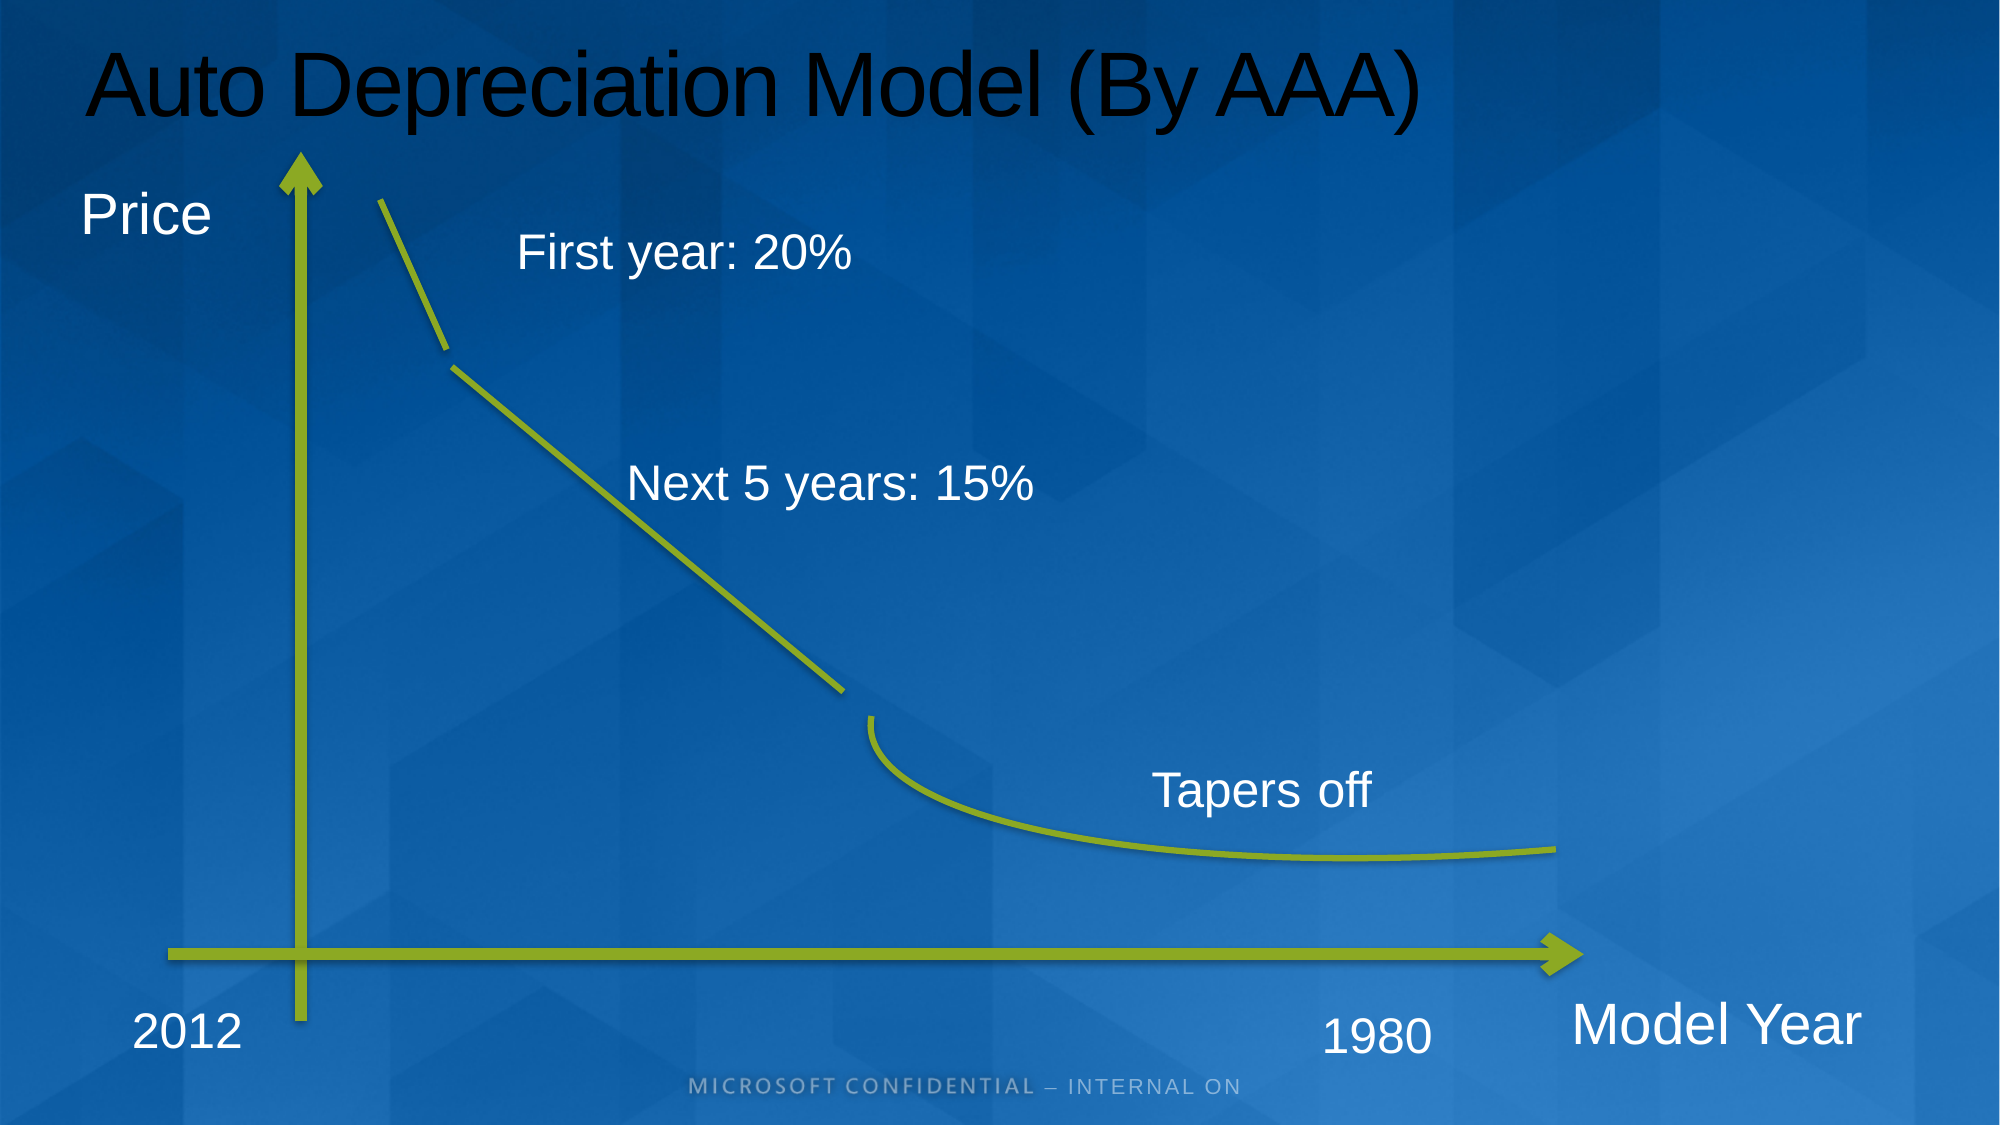

# Auto Depreciation Model (By AAA)
Price
First year: 20%
Next 5 years: 15%
Tapers off
Model Year
2012
1980